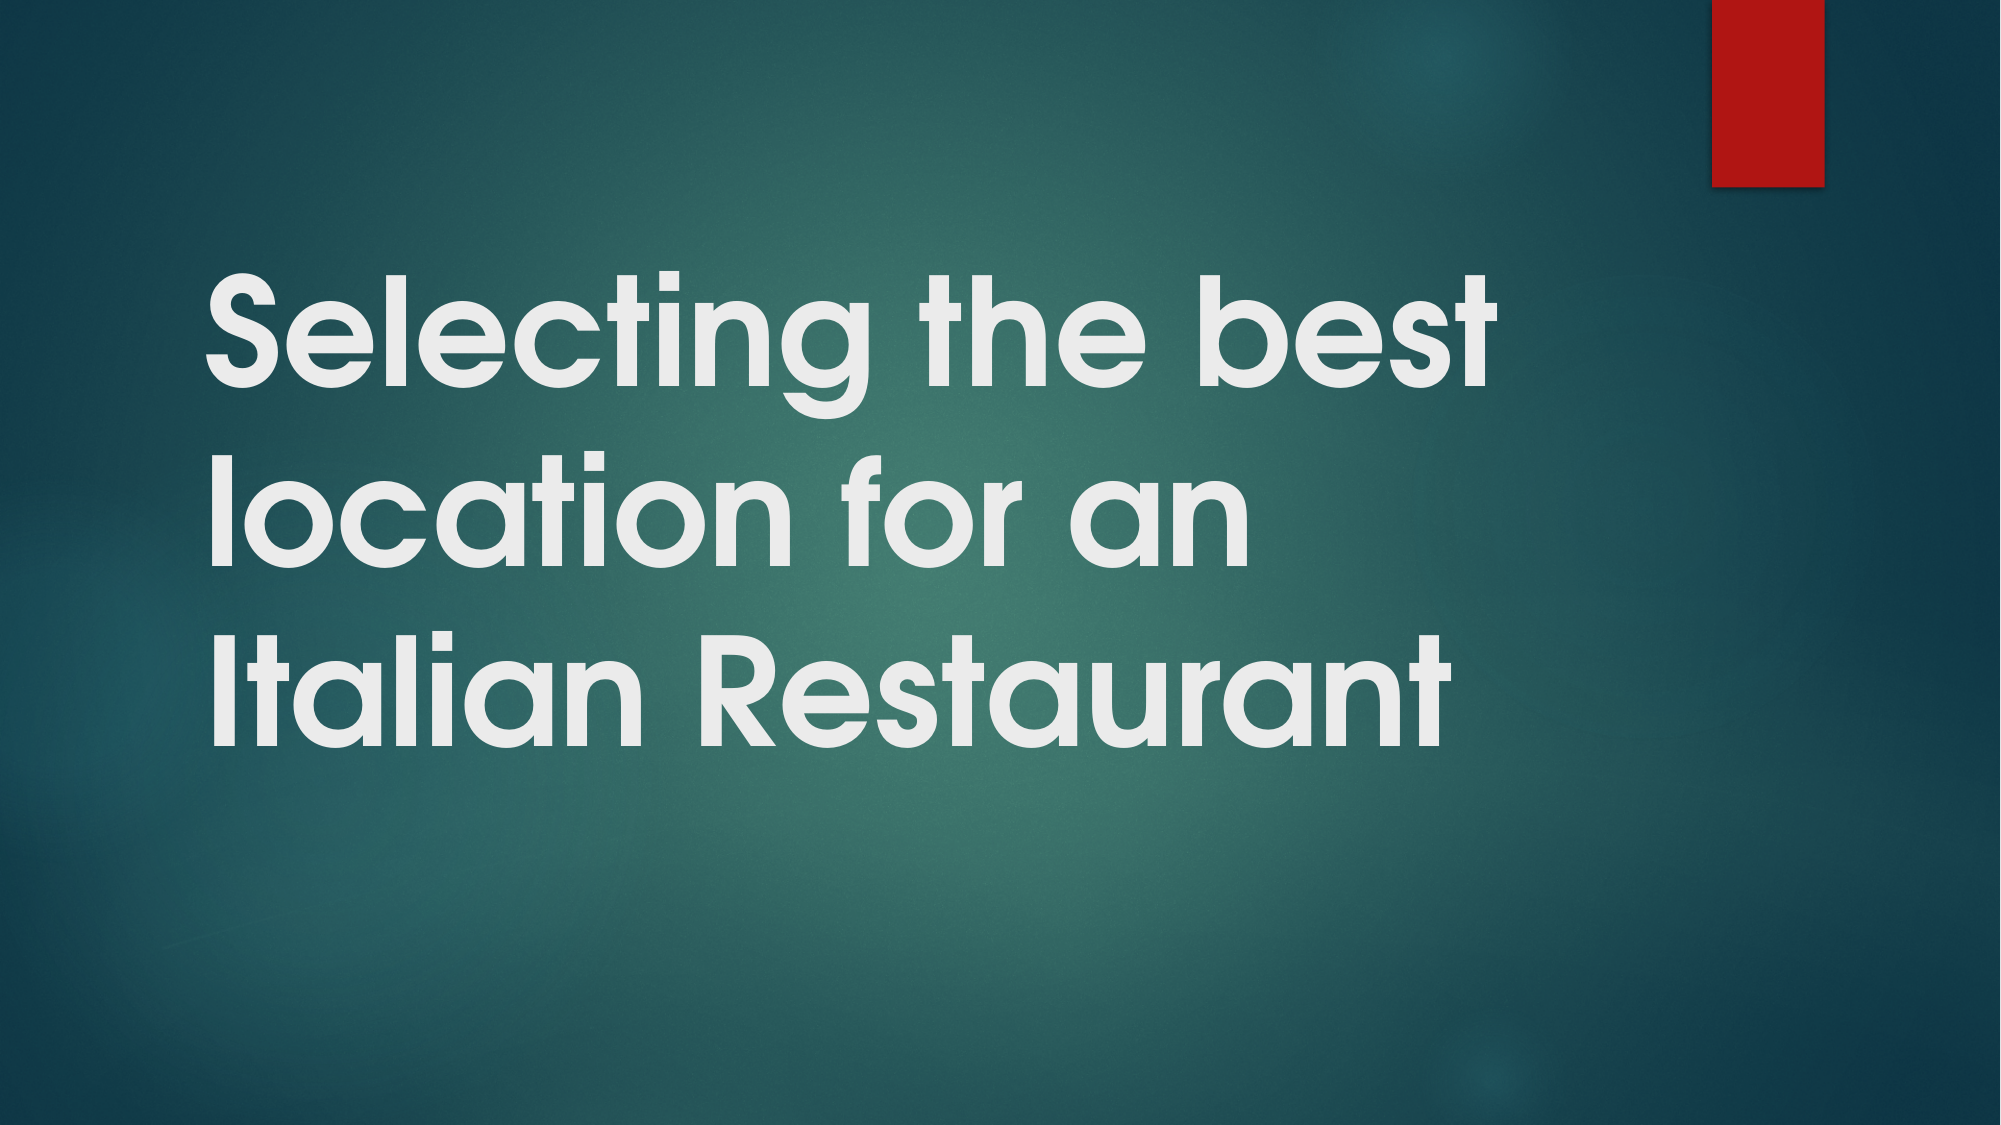

# Selecting the best location for an Italian Restaurant